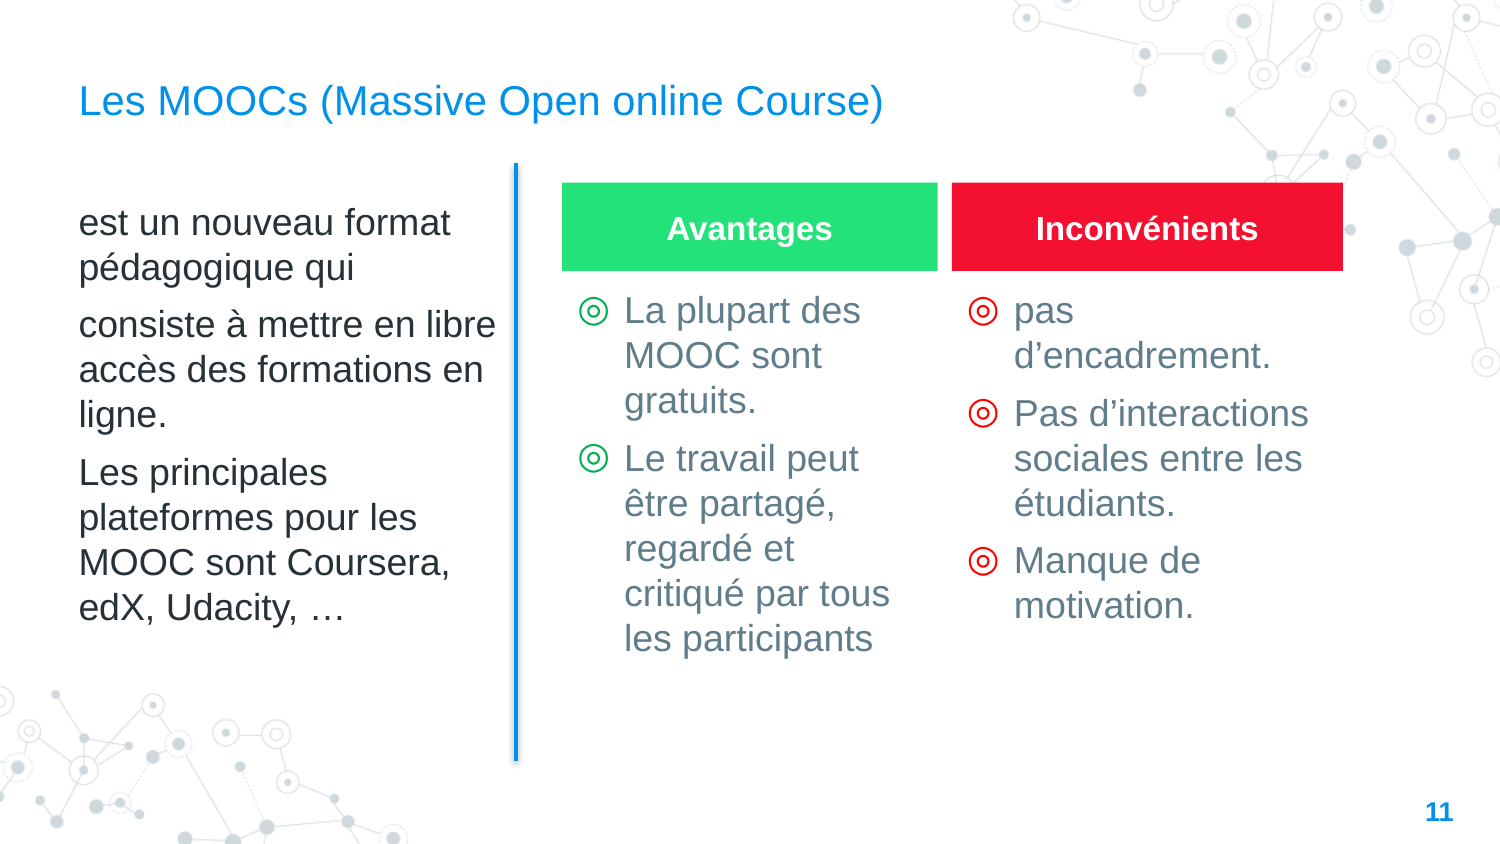

# Les MOOCs (Massive Open online Course)
est un nouveau format pédagogique qui
consiste à mettre en libre accès des formations en ligne.
Les principales plateformes pour les MOOC sont Coursera, edX, Udacity, …
Avantages
Inconvénients
La plupart des MOOC sont gratuits.
Le travail peut être partagé, regardé et critiqué par tous les participants
pas d’encadrement.
Pas d’interactions sociales entre les étudiants.
Manque de motivation.
11